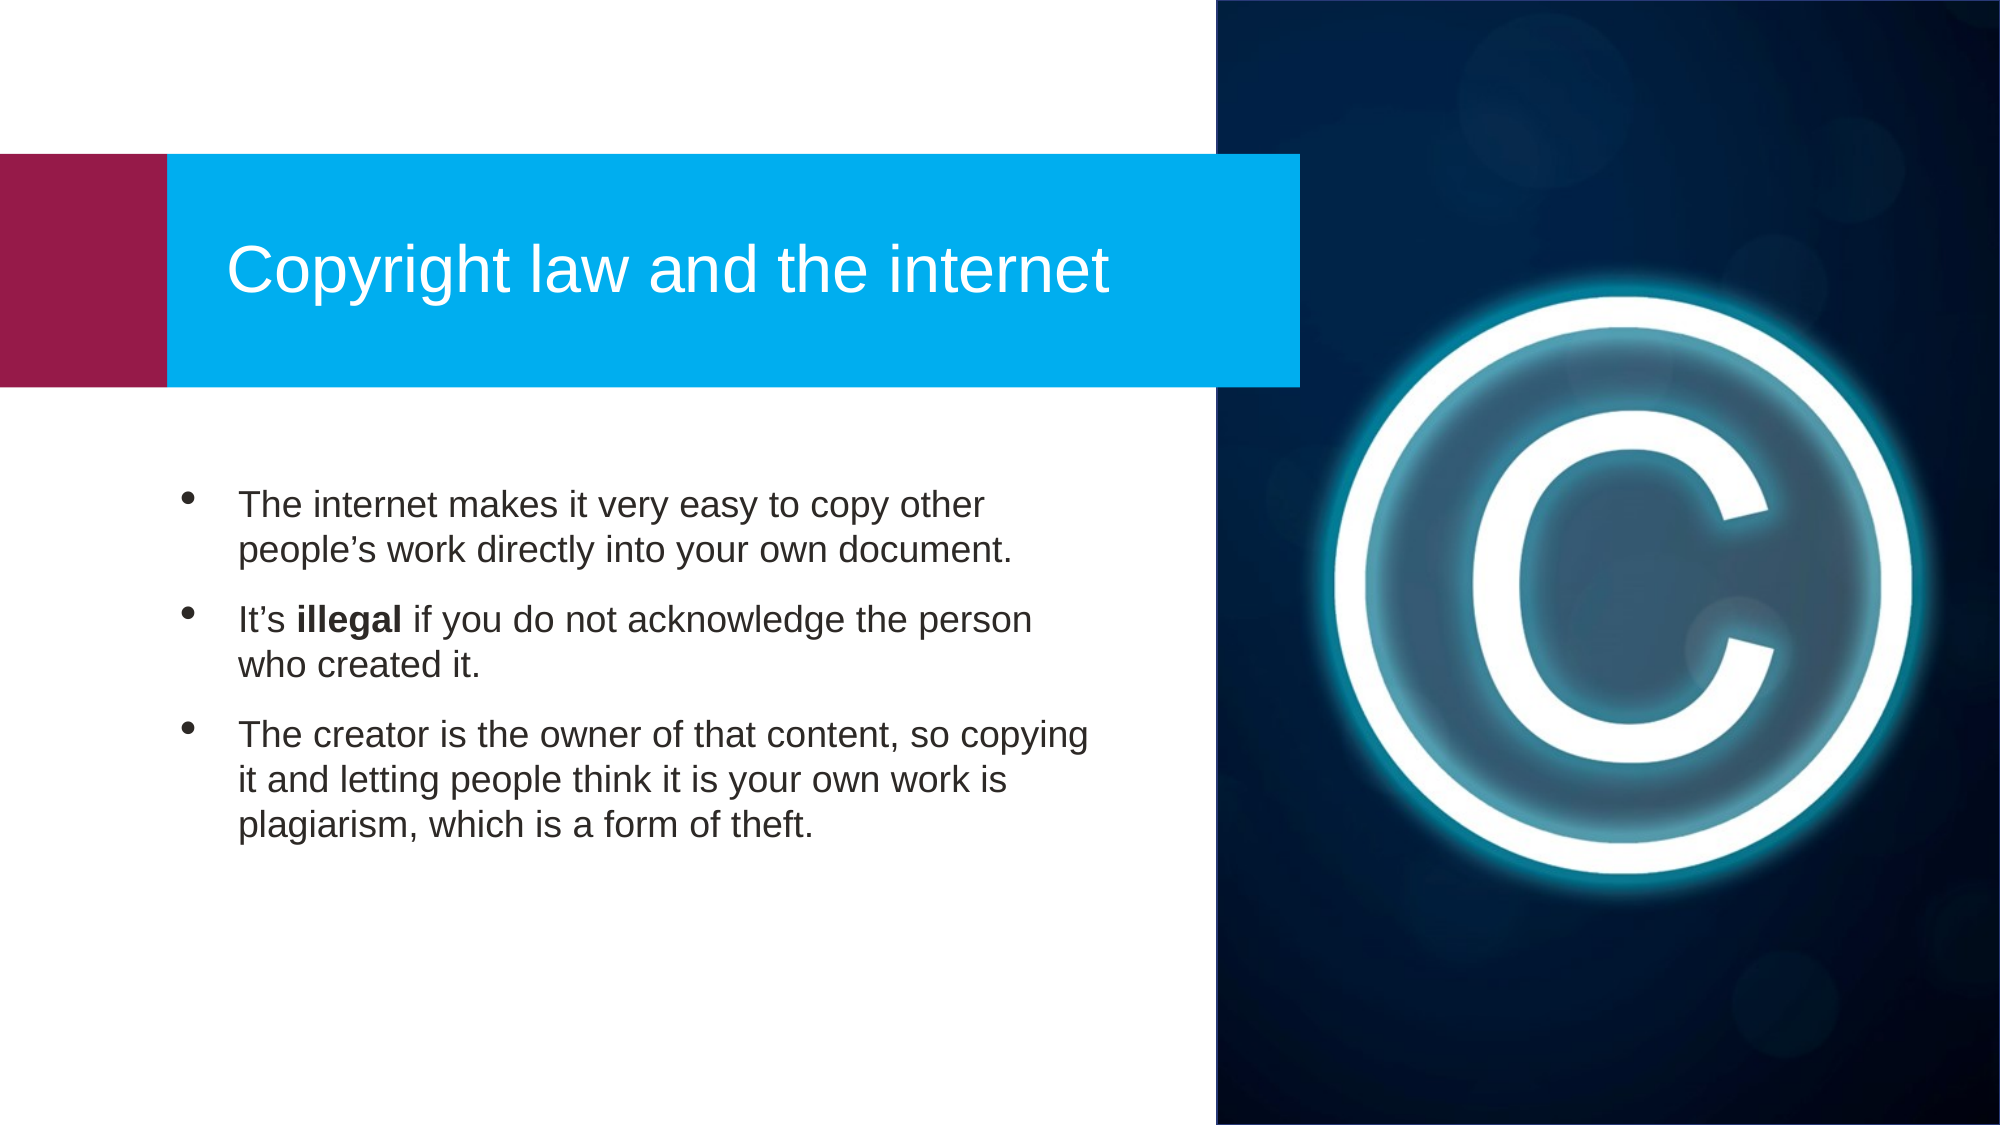

Copyright law and the internet
The internet makes it very easy to copy other people’s work directly into your own document.
It’s illegal if you do not acknowledge the person who created it.
The creator is the owner of that content, so copying it and letting people think it is your own work is plagiarism, which is a form of theft.